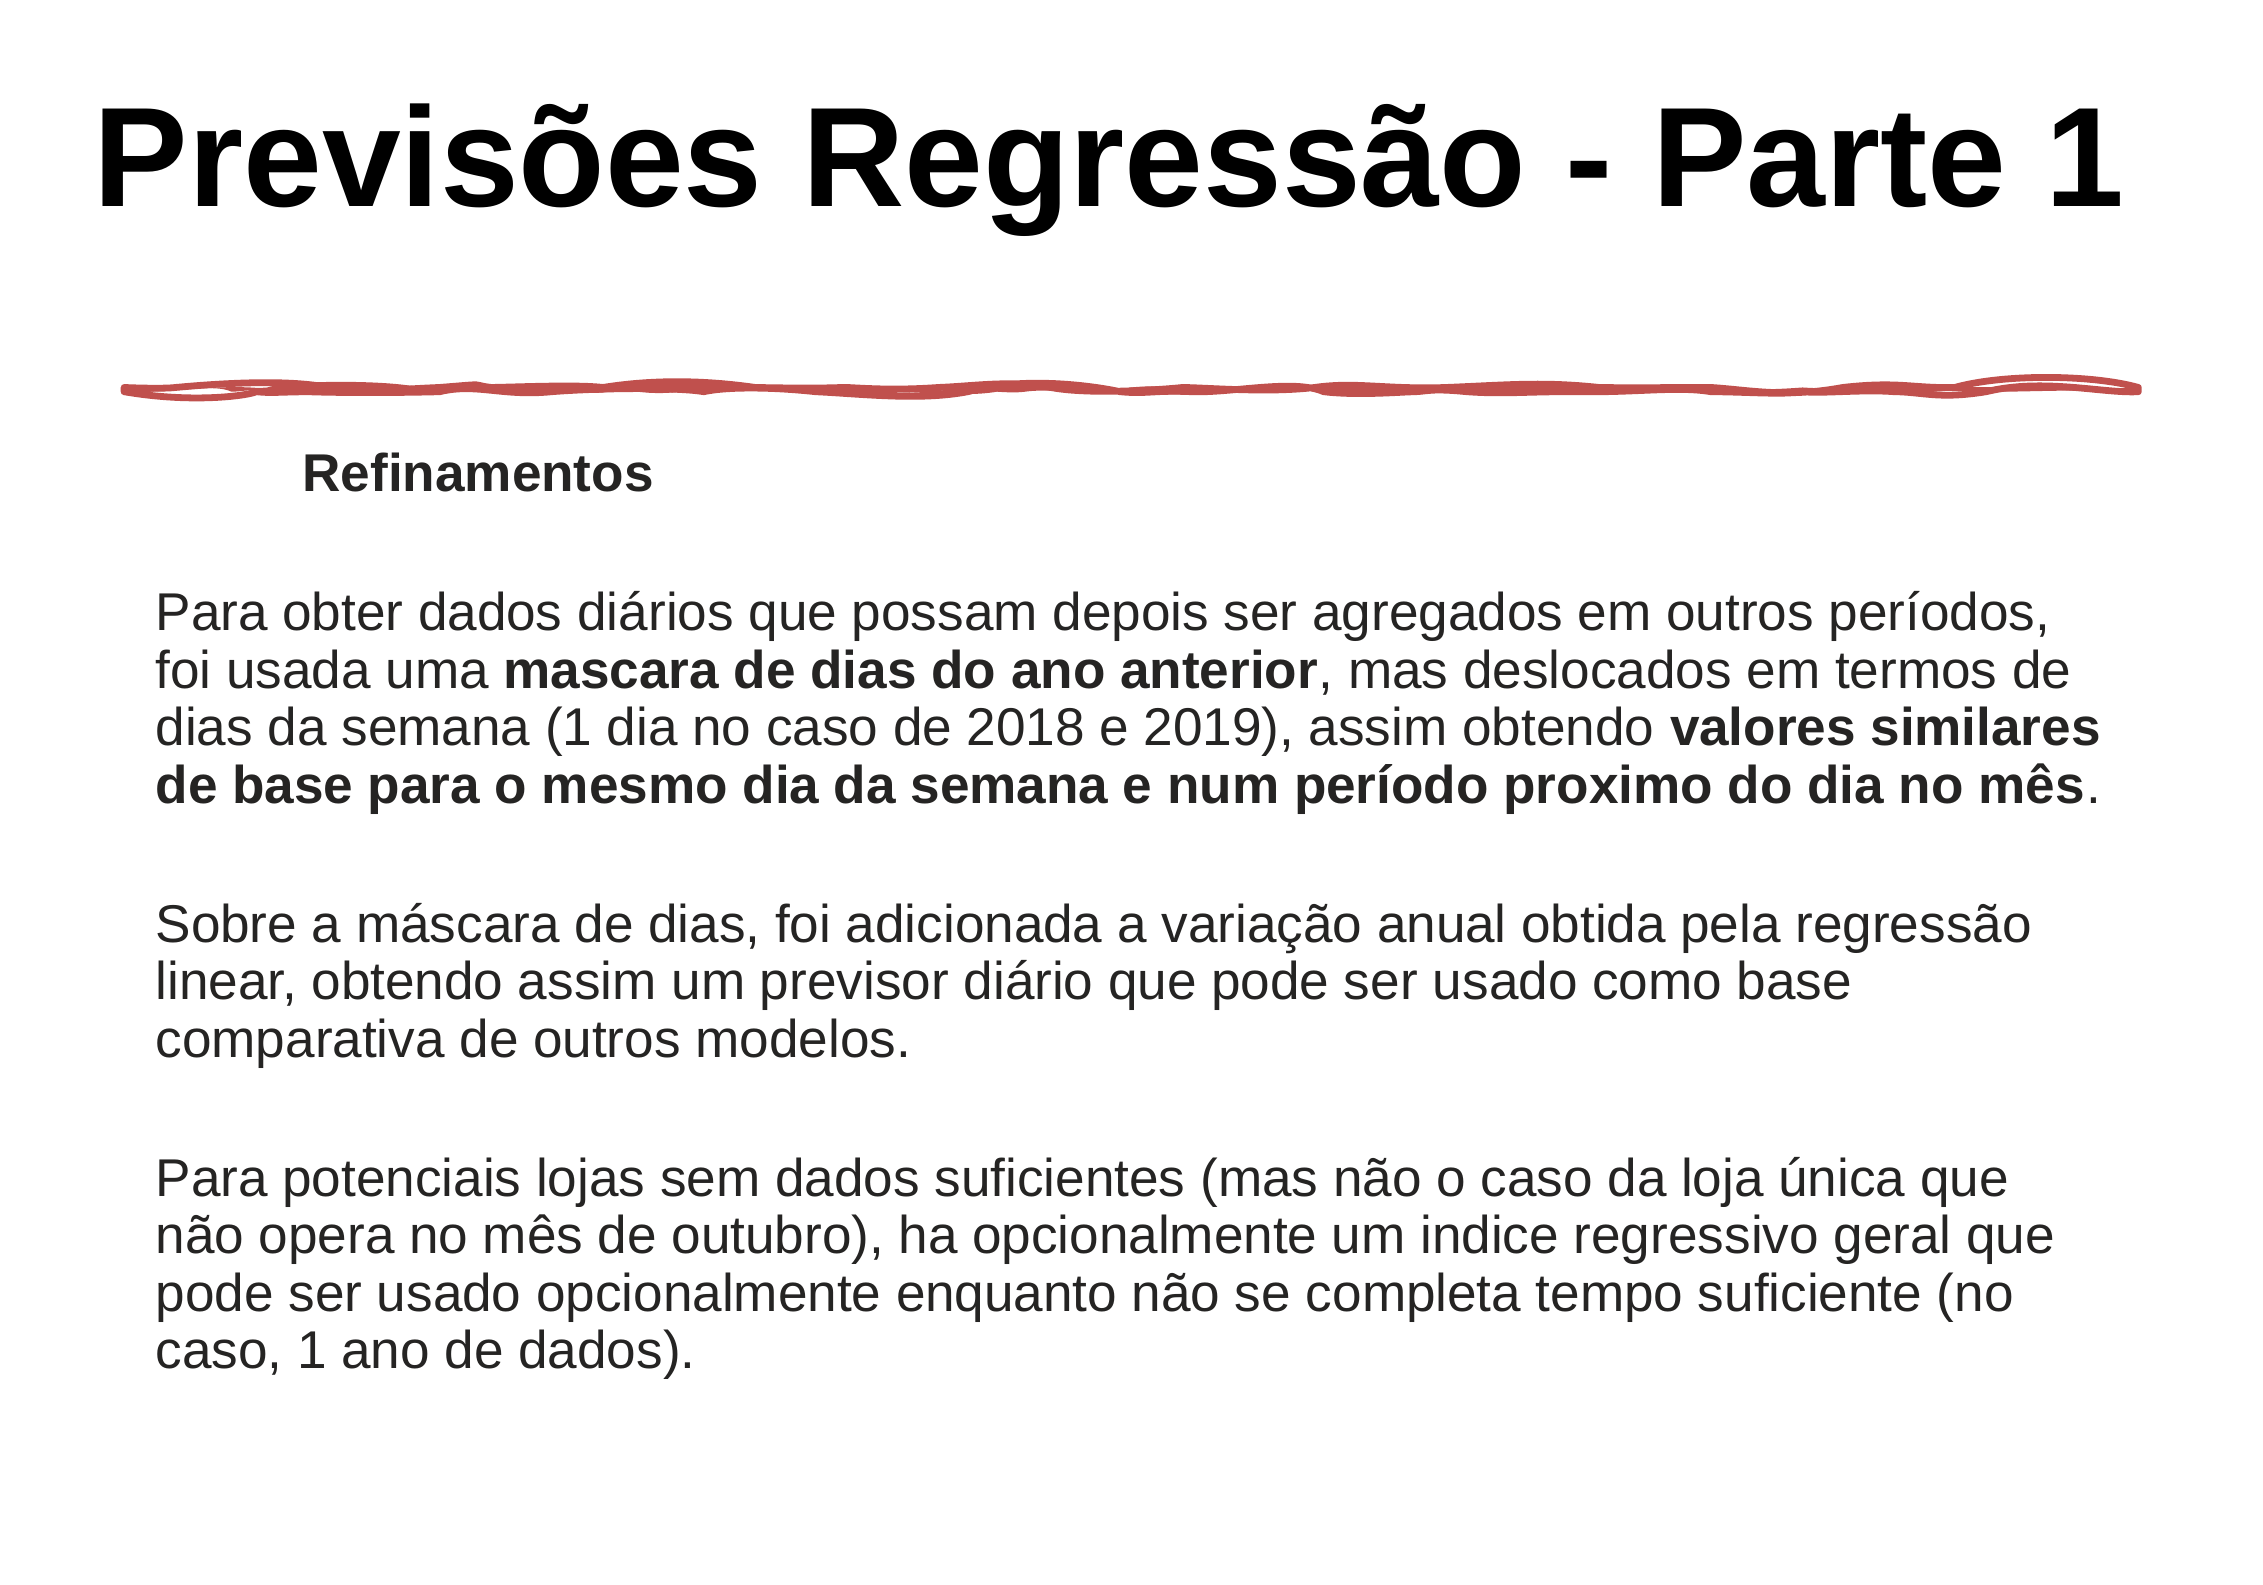

# Previsões Regressão - Parte 1

	Refinamentos

Para obter dados diários que possam depois ser agregados em outros períodos, foi usada uma mascara de dias do ano anterior, mas deslocados em termos de dias da semana (1 dia no caso de 2018 e 2019), assim obtendo valores similares de base para o mesmo dia da semana e num período proximo do dia no mês.

Sobre a máscara de dias, foi adicionada a variação anual obtida pela regressão linear, obtendo assim um previsor diário que pode ser usado como base comparativa de outros modelos.

Para potenciais lojas sem dados suficientes (mas não o caso da loja única que não opera no mês de outubro), ha opcionalmente um indice regressivo geral que pode ser usado opcionalmente enquanto não se completa tempo suficiente (no caso, 1 ano de dados).